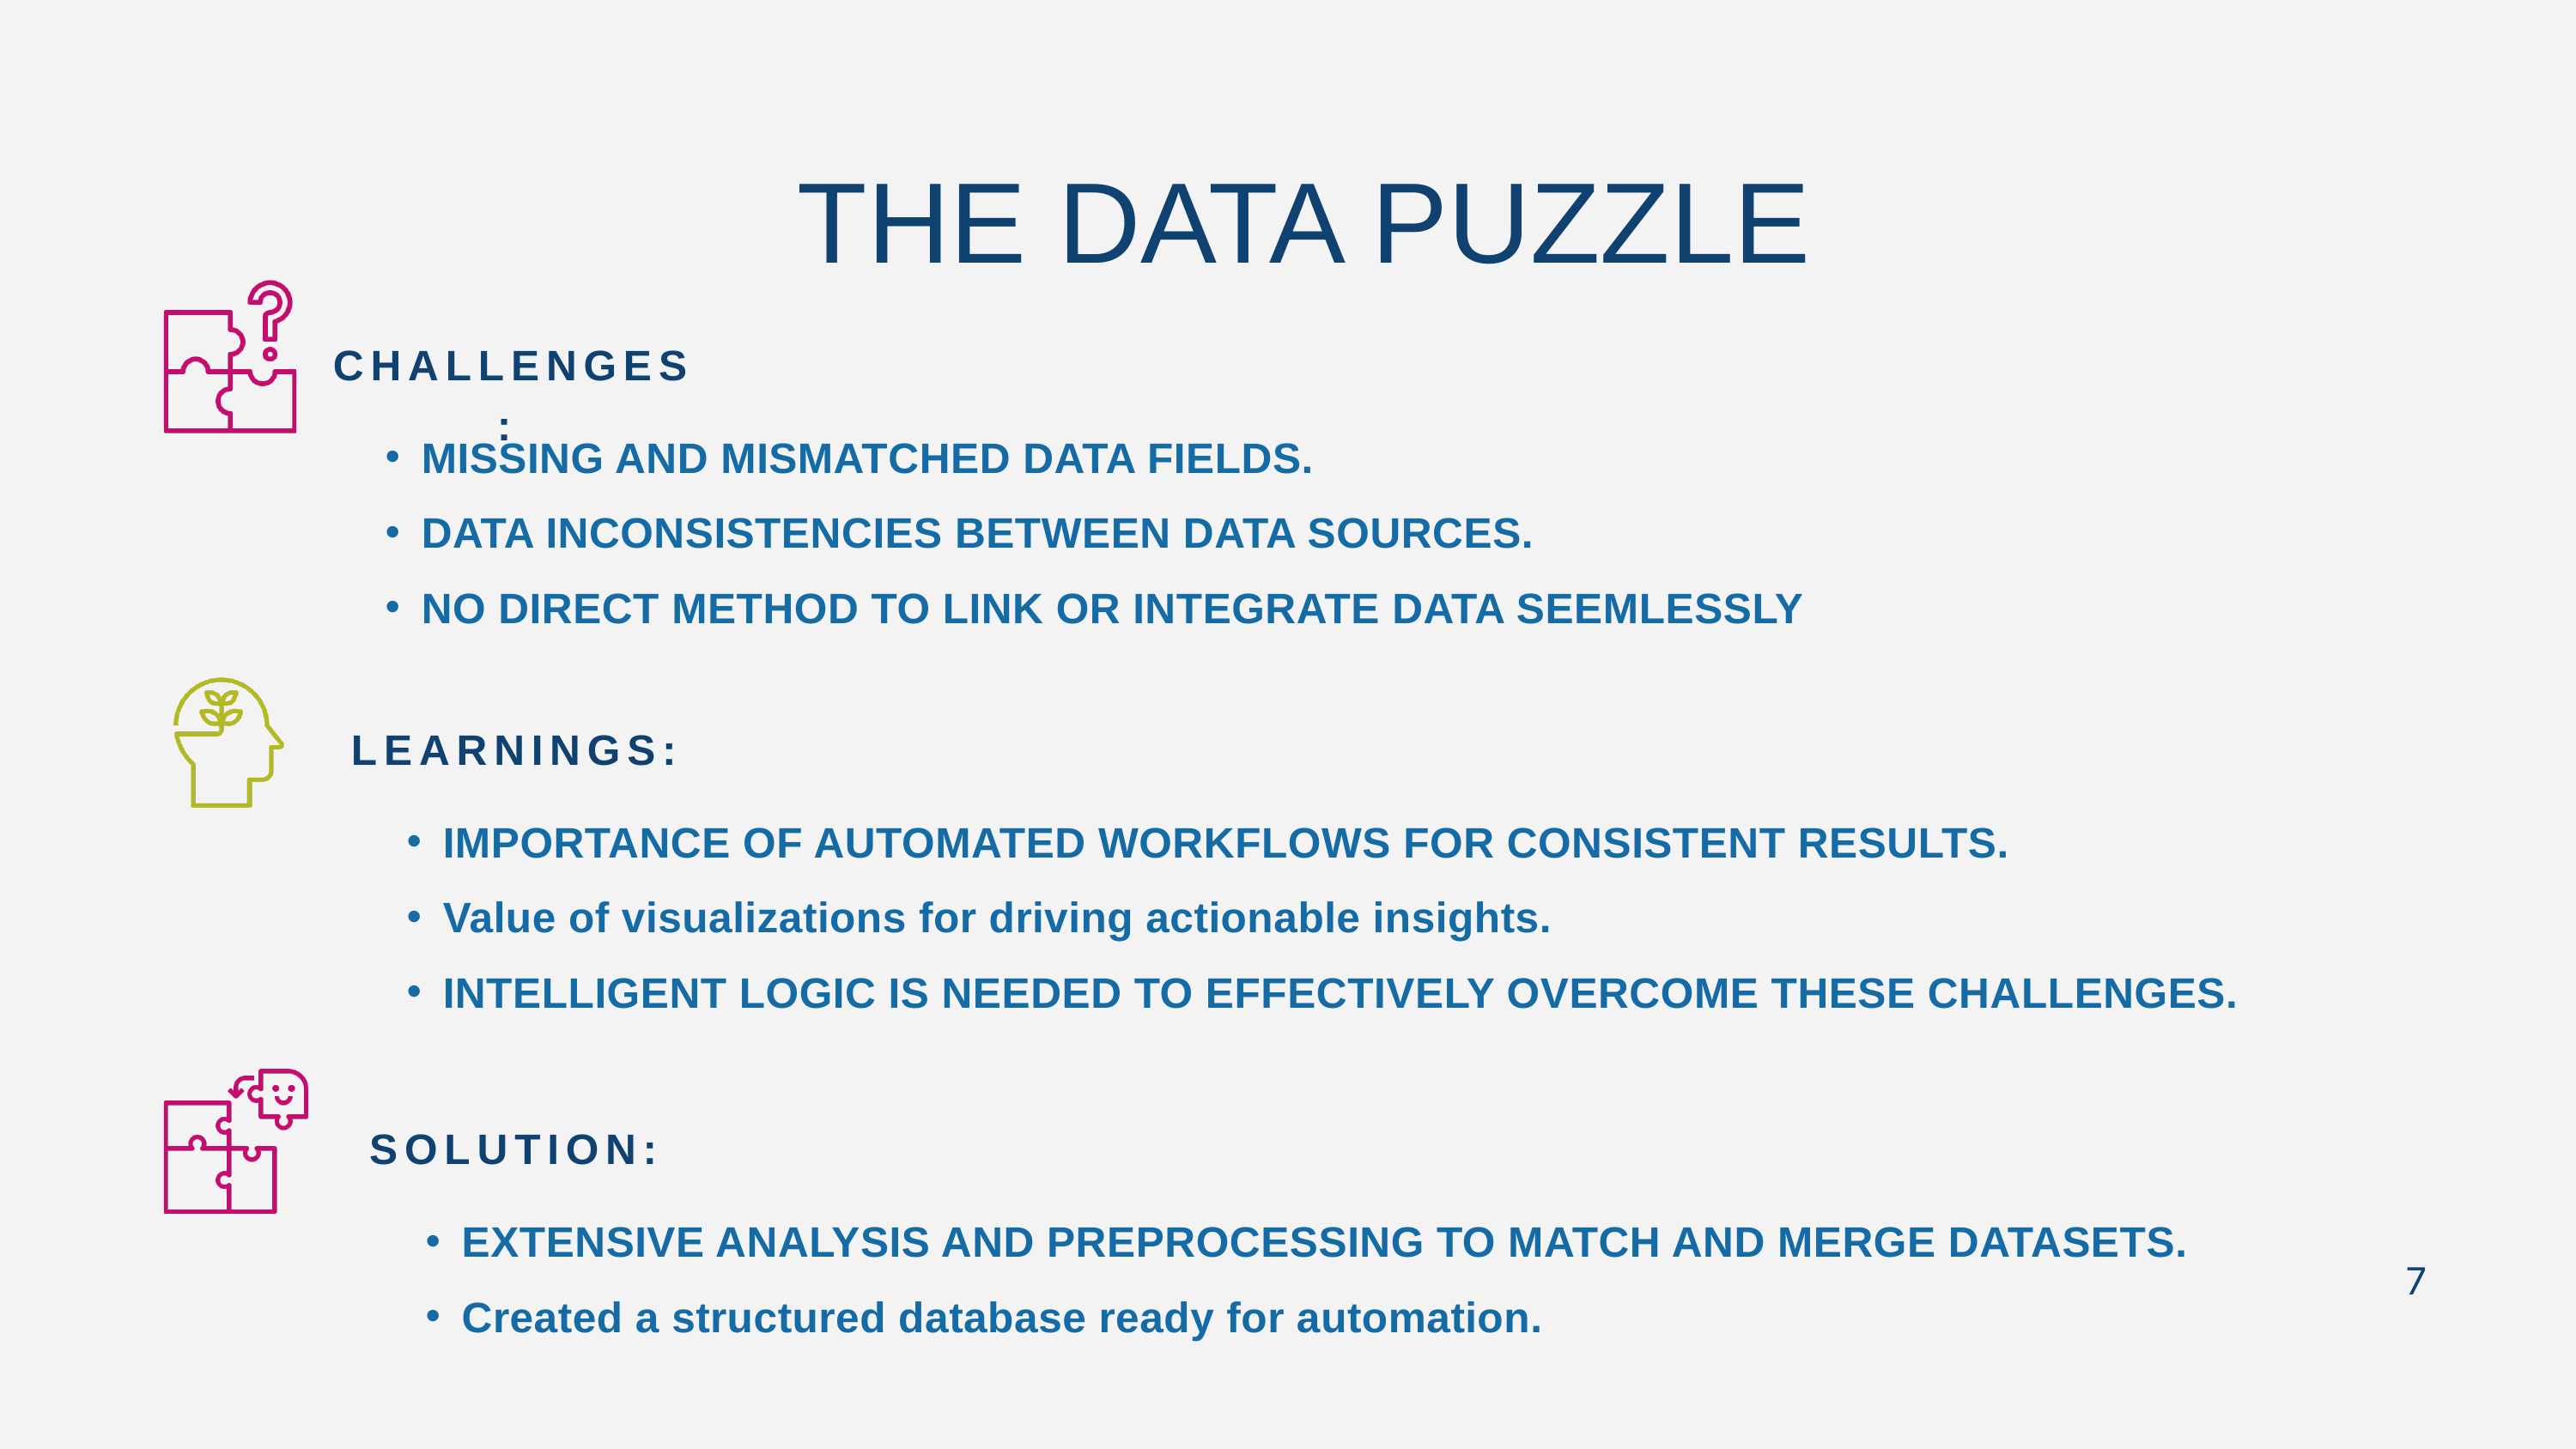

THE DATA PUZZLE

CHALLENGES:
MISSING AND MISMATCHED DATA FIELDS.
DATA INCONSISTENCIES BETWEEN DATA SOURCES.
NO DIRECT METHOD TO LINK OR INTEGRATE DATA SEEMLESSLY

LEARNINGS:
IMPORTANCE OF AUTOMATED WORKFLOWS FOR CONSISTENT RESULTS.
Value of visualizations for driving actionable insights.
INTELLIGENT LOGIC IS NEEDED TO EFFECTIVELY OVERCOME THESE CHALLENGES.

SOLUTION:
EXTENSIVE ANALYSIS AND PREPROCESSING TO MATCH AND MERGE DATASETS.
Created a structured database ready for automation.
7